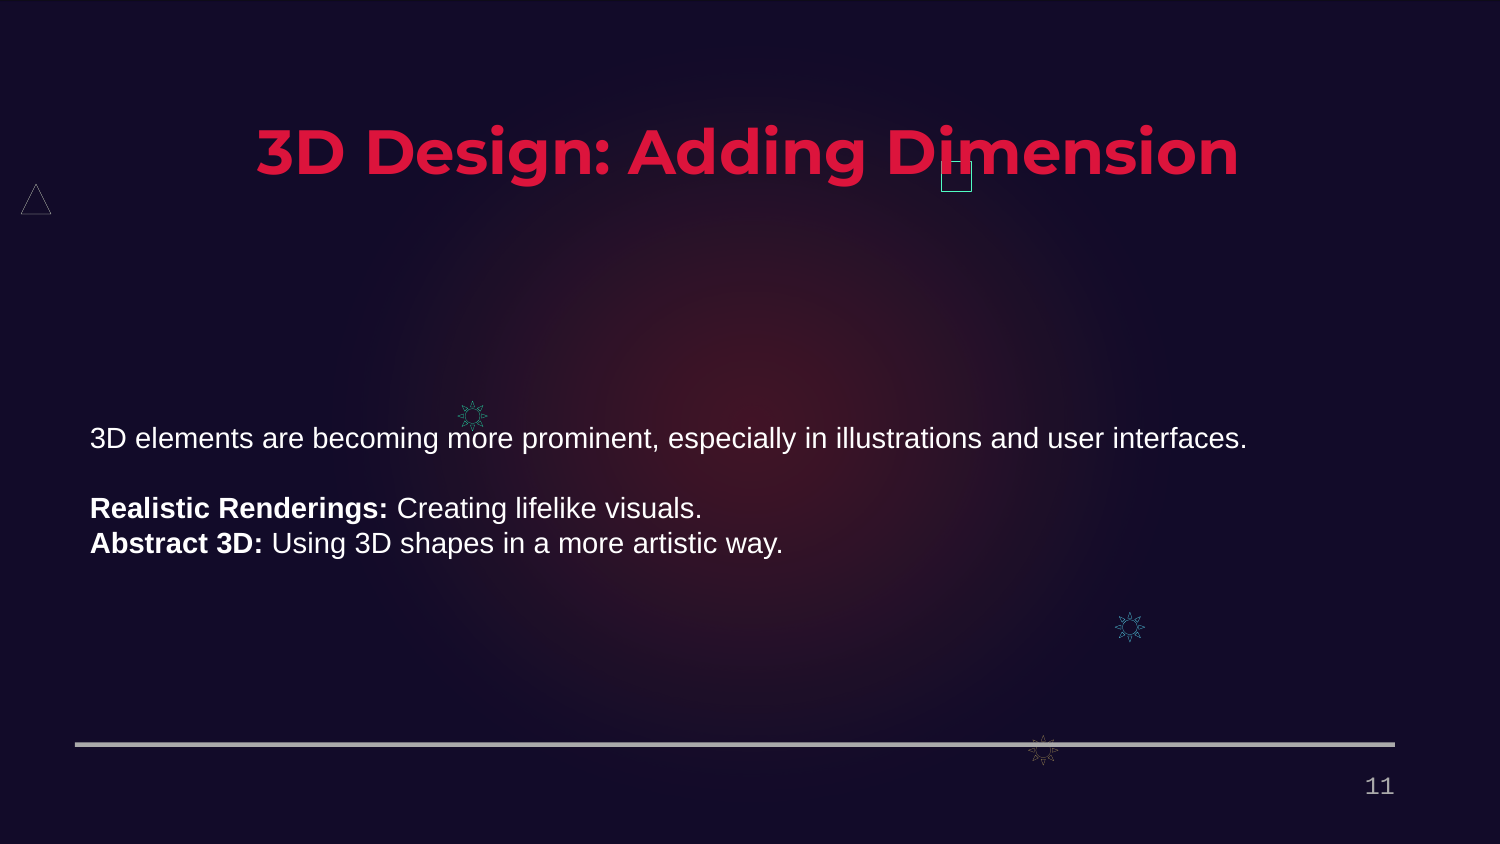

3D Design: Adding Dimension

3D elements are becoming more prominent, especially in illustrations and user interfaces.

Realistic Renderings: Creating lifelike visuals.
Abstract 3D: Using 3D shapes in a more artistic way.

11